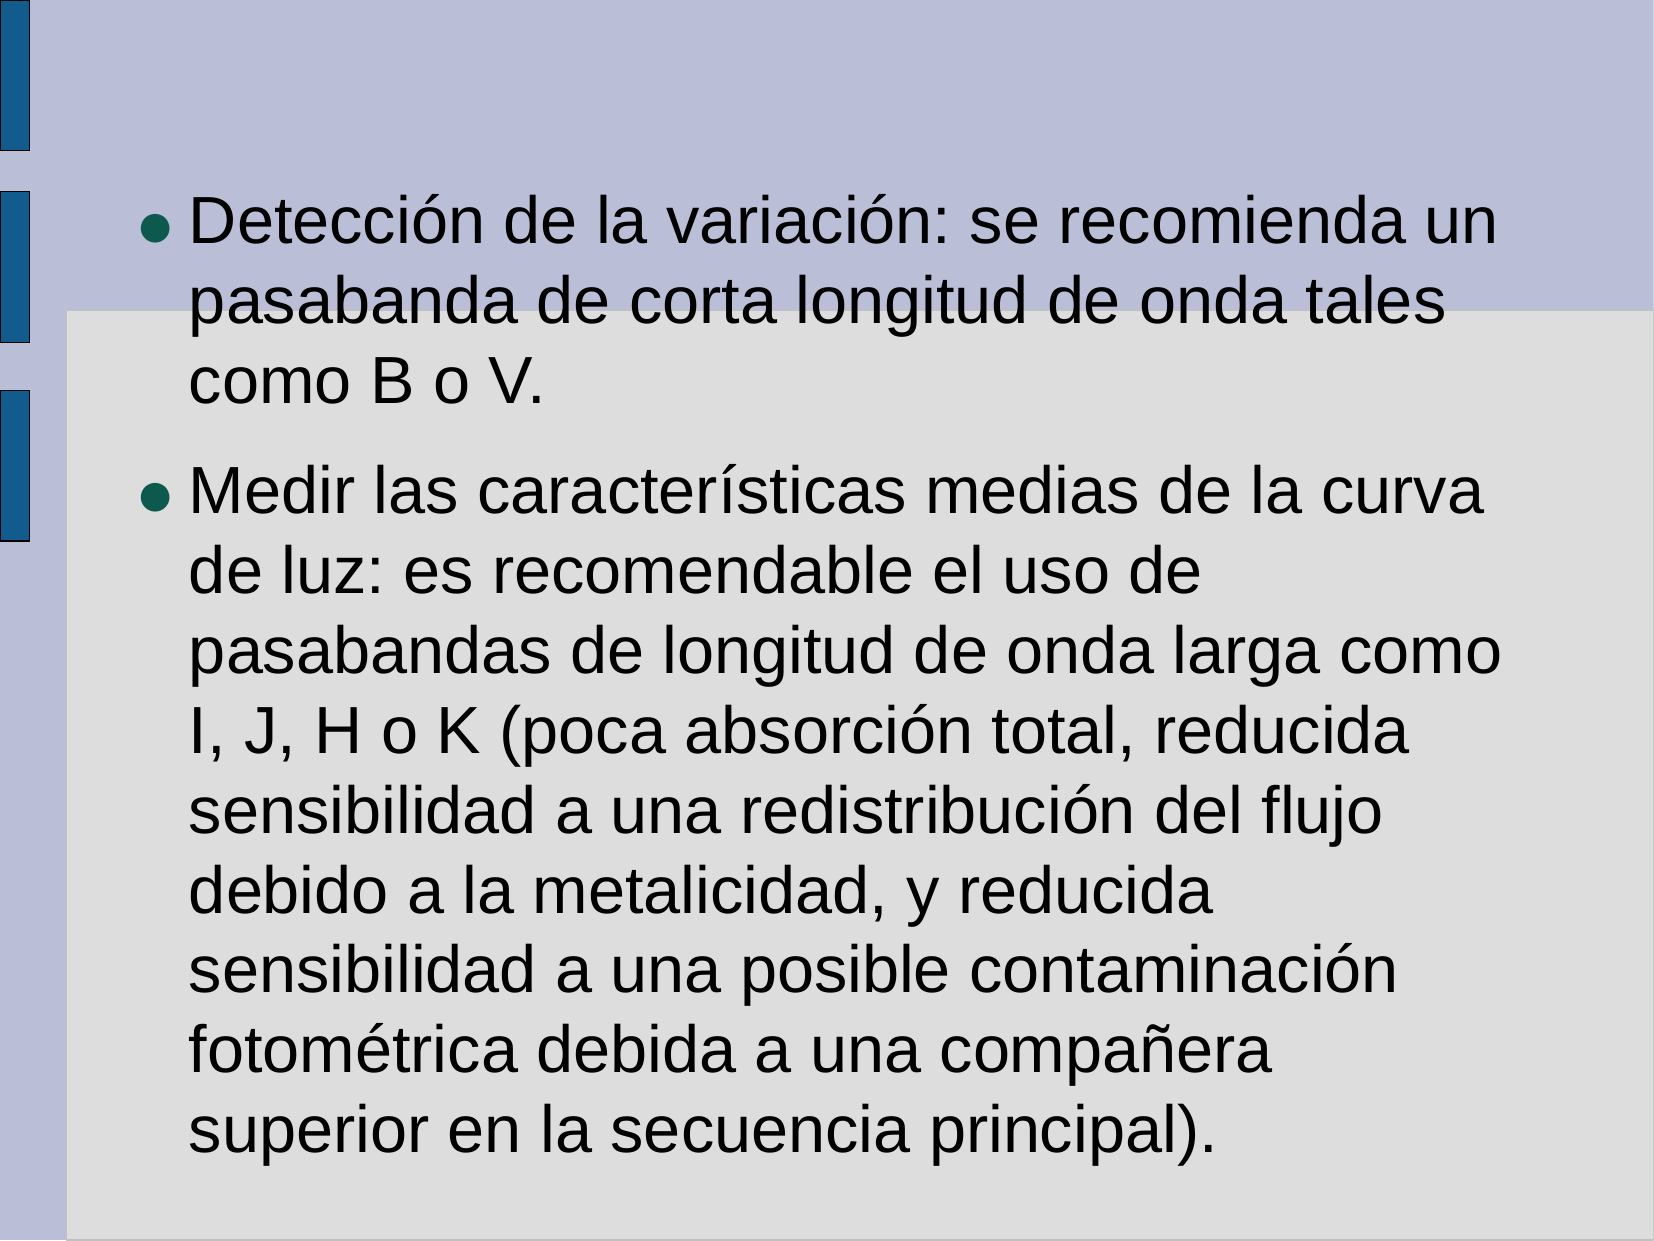

Detección de la variación: se recomienda un pasabanda de corta longitud de onda tales como B o V.
Medir las características medias de la curva de luz: es recomendable el uso de pasabandas de longitud de onda larga como I, J, H o K (poca absorción total, reducida sensibilidad a una redistribución del flujo debido a la metalicidad, y reducida sensibilidad a una posible contaminación fotométrica debida a una compañera superior en la secuencia principal).